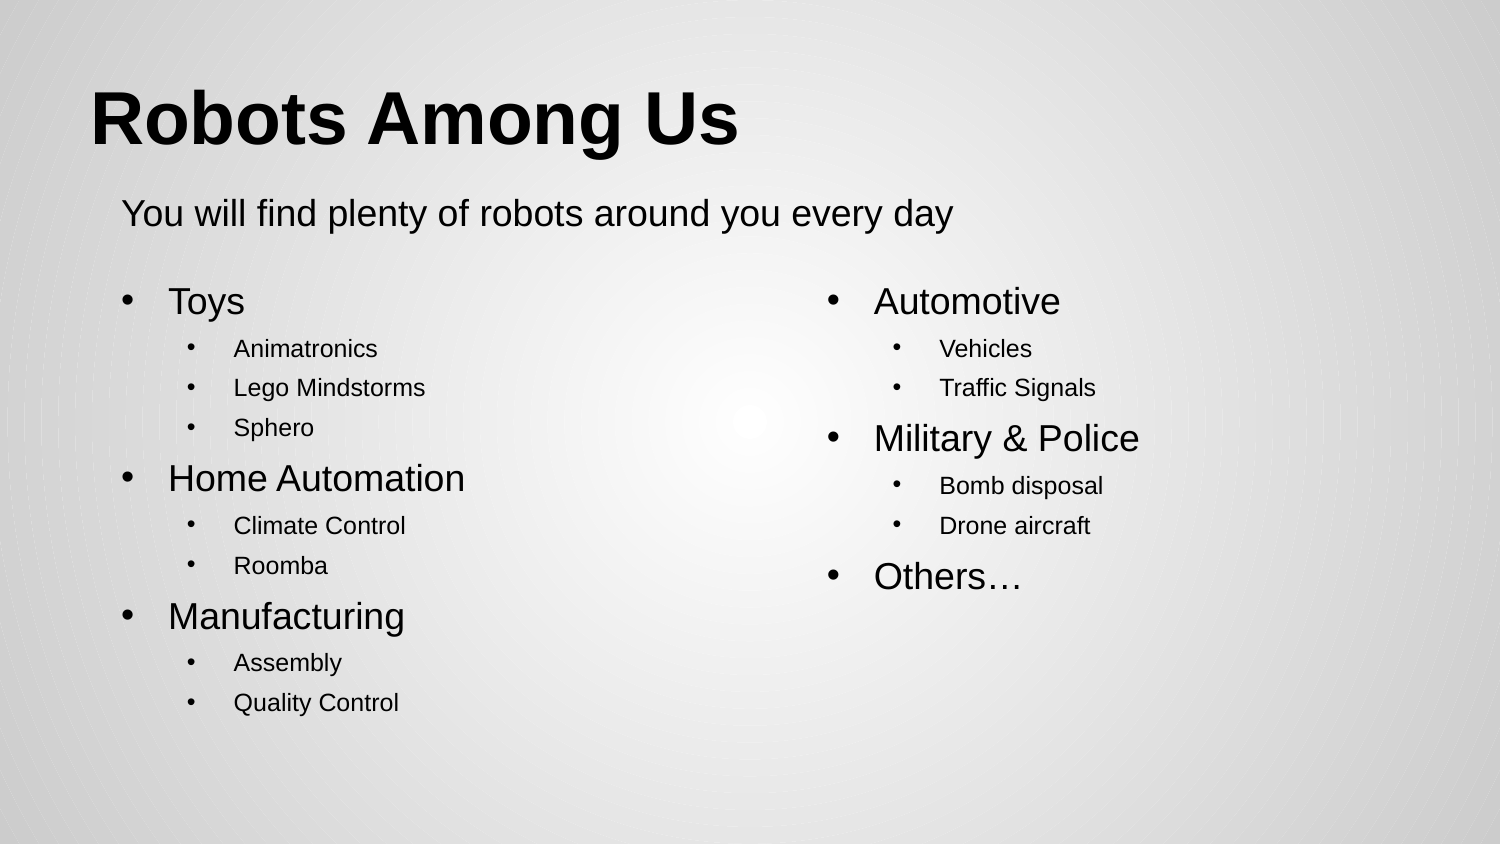

# Robots Among Us
You will find plenty of robots around you every day

Toys
Animatronics
Lego Mindstorms
Sphero
Home Automation
Climate Control
Roomba
Manufacturing
Assembly
Quality Control

Automotive
Vehicles
Traffic Signals
Military & Police
Bomb disposal
Drone aircraft
Others…